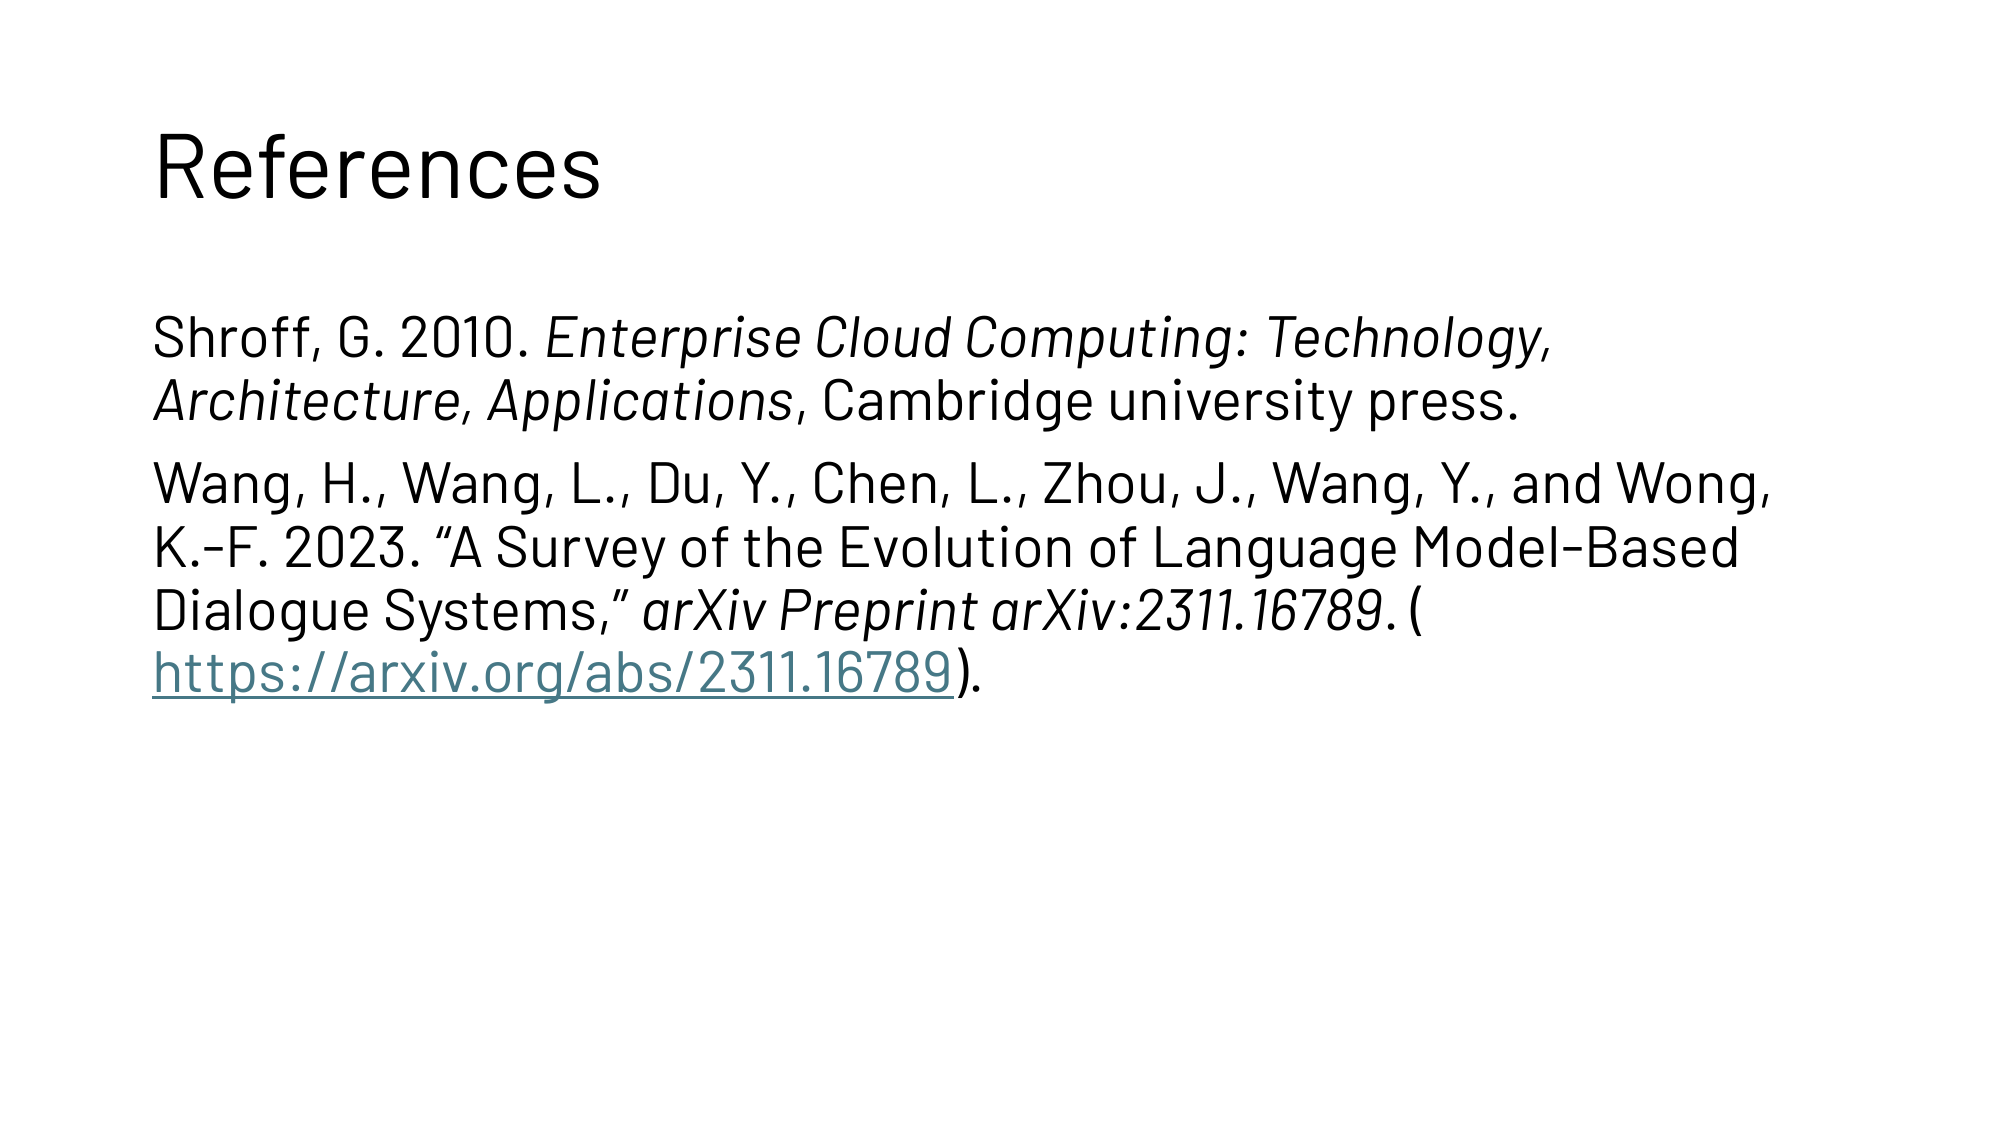

# References
Shroff, G. 2010. Enterprise Cloud Computing: Technology, Architecture, Applications, Cambridge university press.
Wang, H., Wang, L., Du, Y., Chen, L., Zhou, J., Wang, Y., and Wong, K.-F. 2023. “A Survey of the Evolution of Language Model-Based Dialogue Systems,” arXiv Preprint arXiv:2311.16789. (https://arxiv.org/abs/2311.16789).